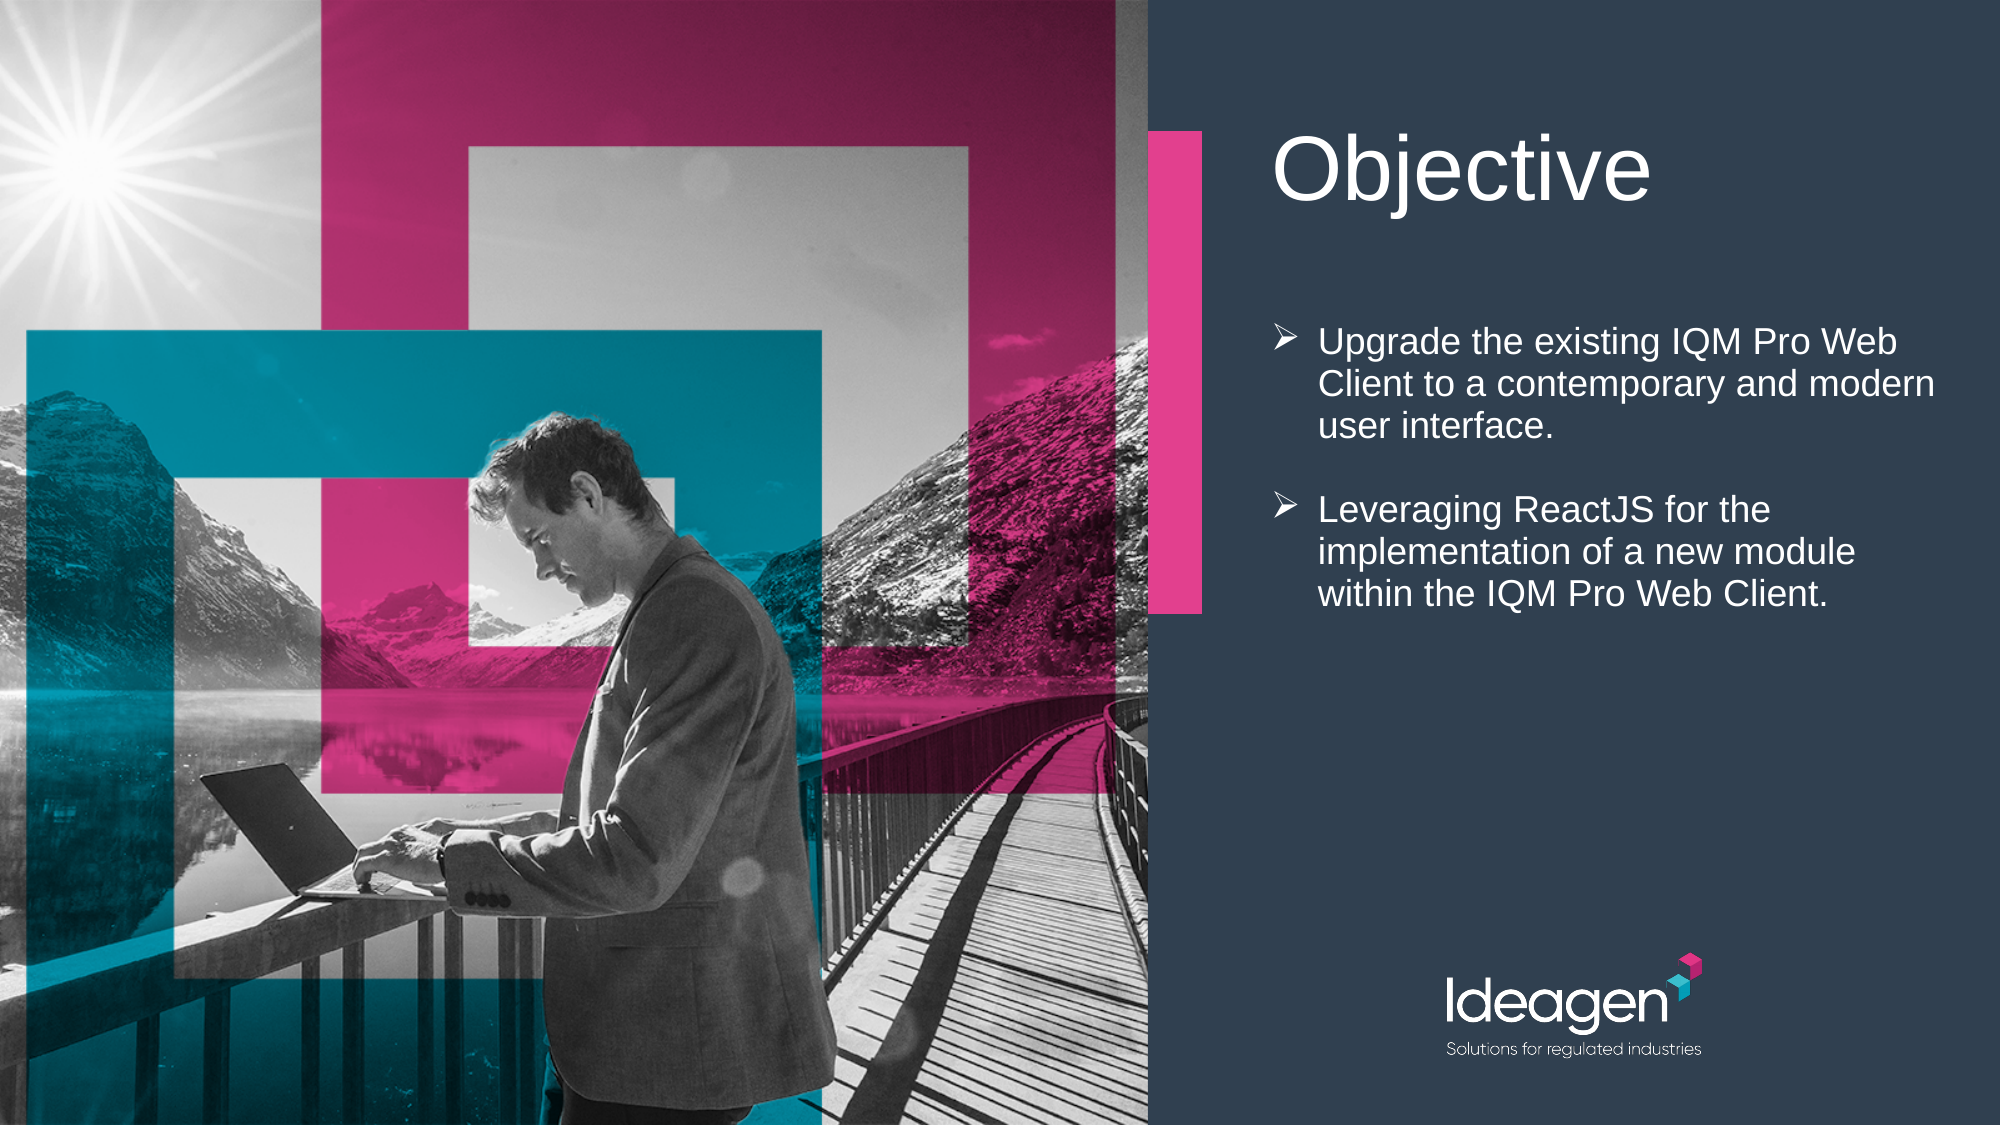

|  |  | Objective |
| --- | --- | --- |
|  |  | Upgrade the existing IQM Pro Web Client to a contemporary and modern user interface. Leveraging ReactJS for the implementation of a new module within the IQM Pro Web Client. |